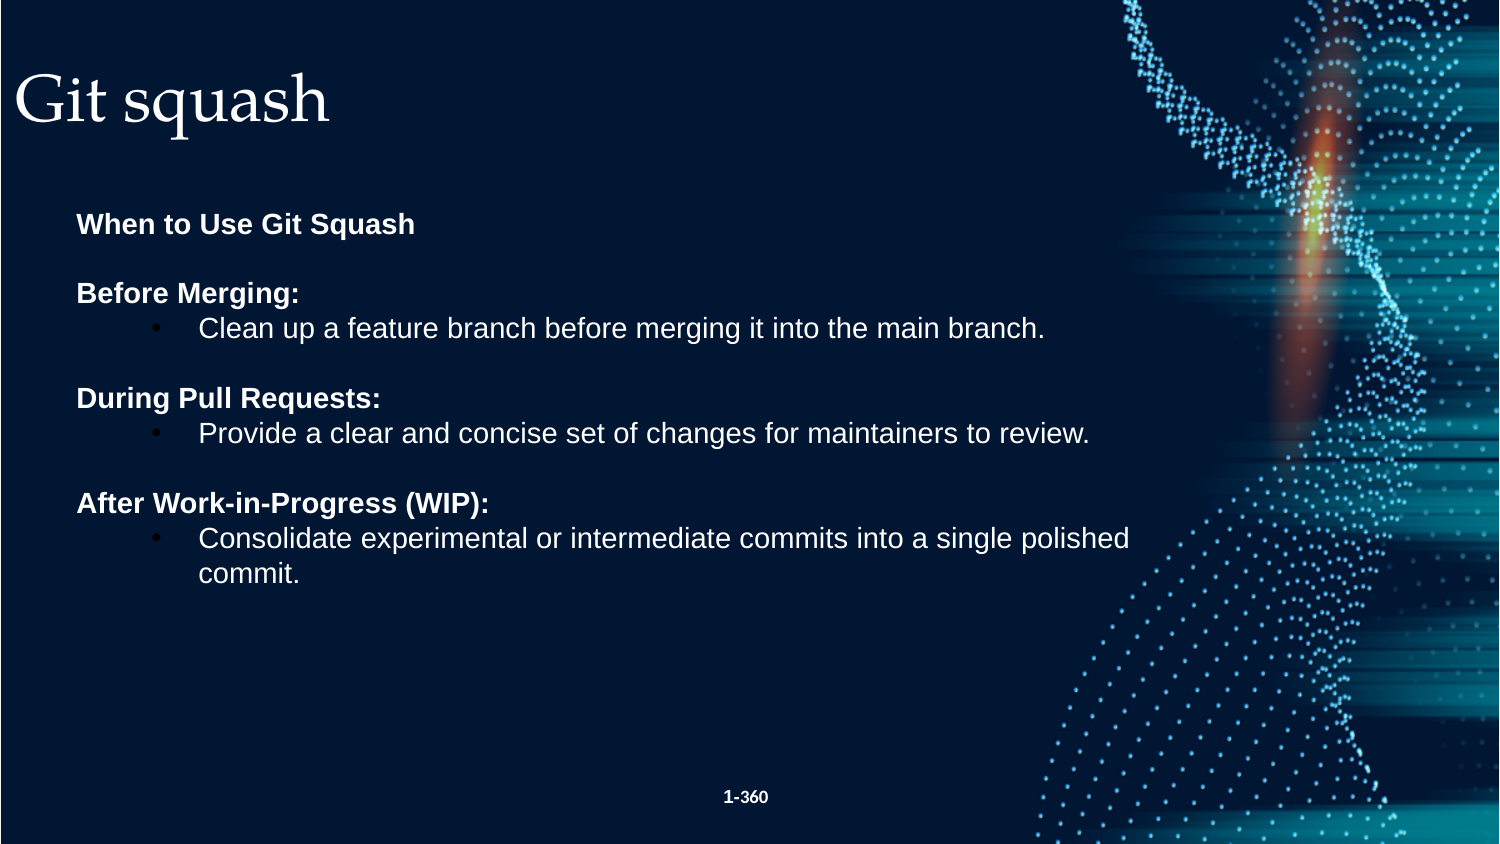

Git squash
When to Use Git Squash

Before Merging:
Clean up a feature branch before merging it into the main branch.

During Pull Requests:
Provide a clear and concise set of changes for maintainers to review.

After Work-in-Progress (WIP):
Consolidate experimental or intermediate commits into a single polished commit.
1-360